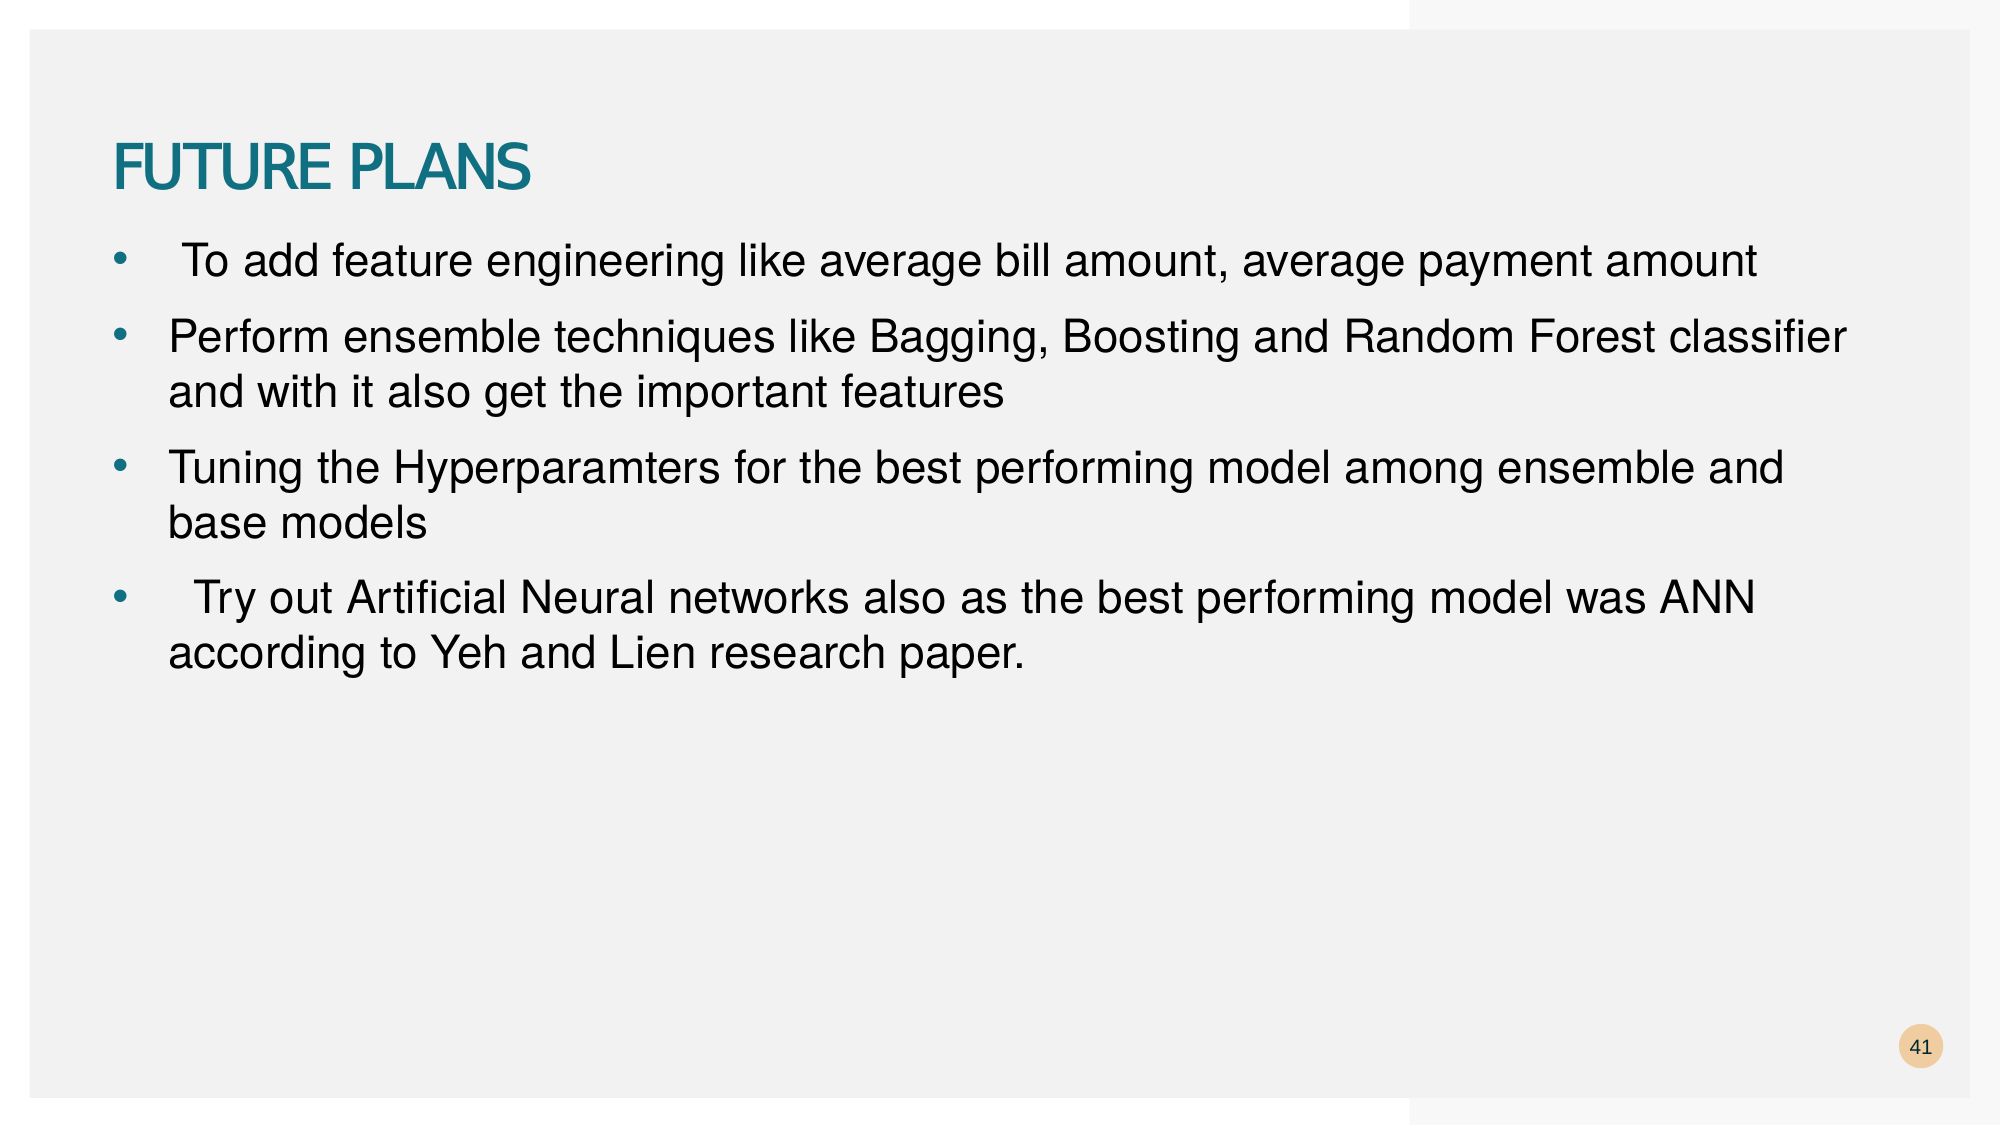

# Future Plans
 To add feature engineering like average bill amount, average payment amount
Perform ensemble techniques like Bagging, Boosting and Random Forest classifier and with it also get the important features
Tuning the Hyperparamters for the best performing model among ensemble and base models
  Try out Artificial Neural networks also as the best performing model was ANN according to Yeh and Lien research paper.

41